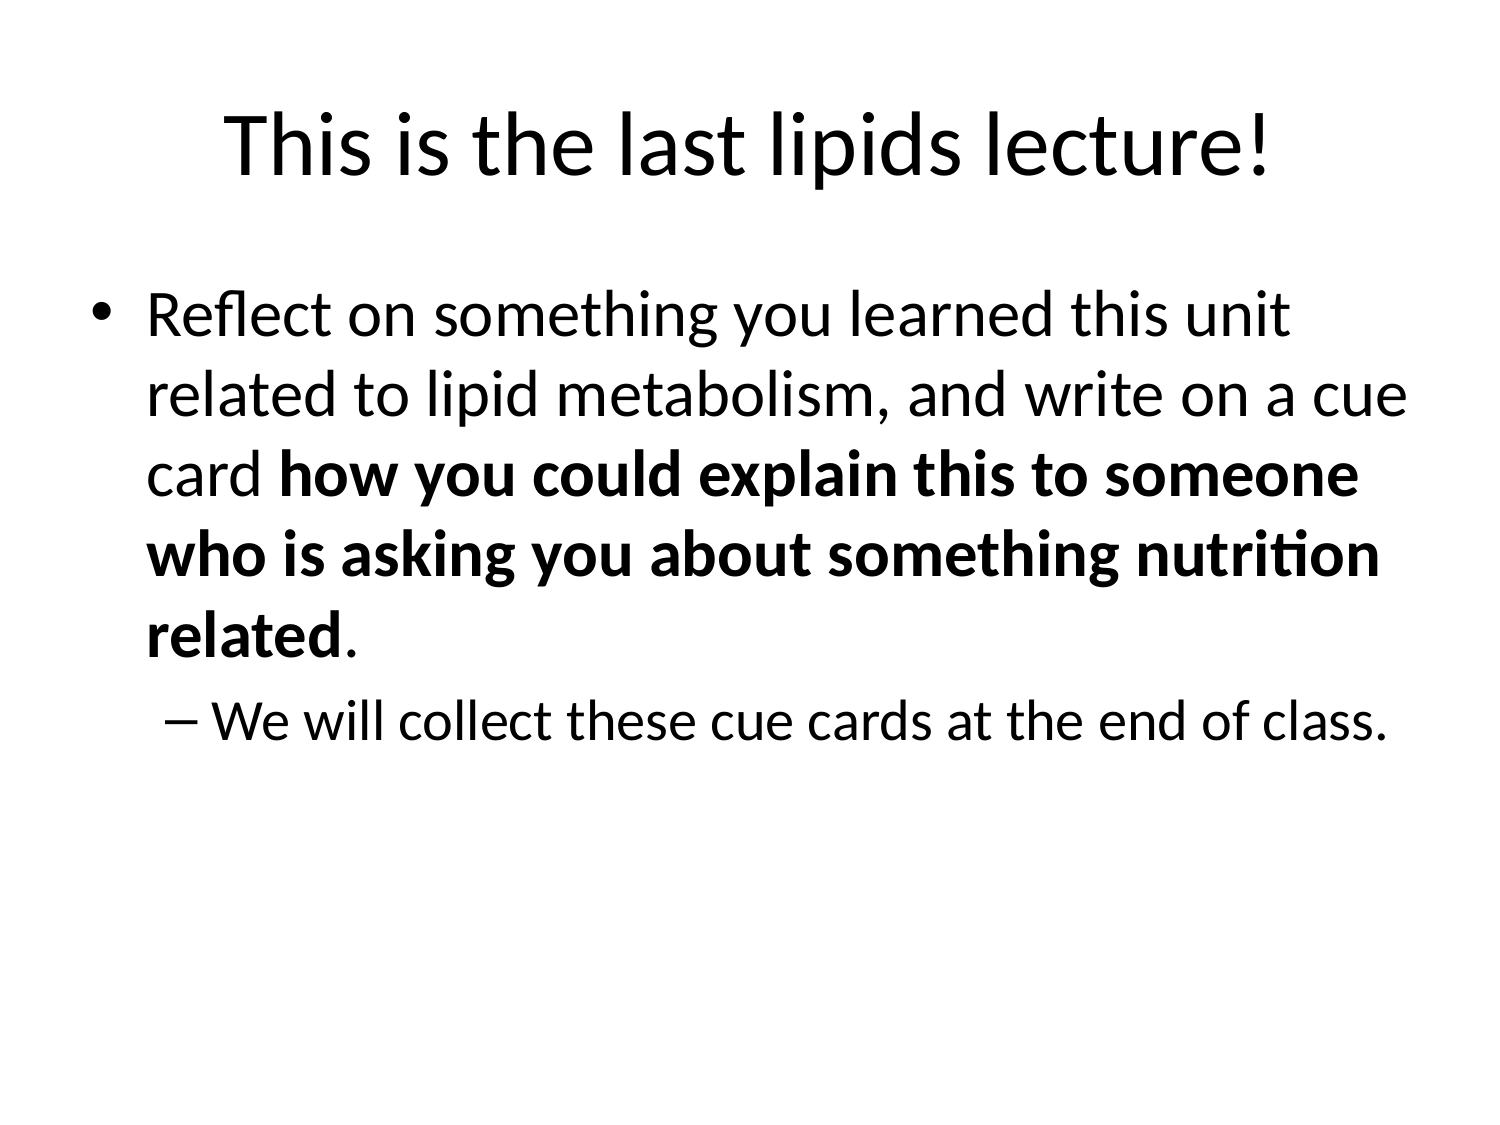

# This is the last lipids lecture!
Reflect on something you learned this unit related to lipid metabolism, and write on a cue card how you could explain this to someone who is asking you about something nutrition related.
We will collect these cue cards at the end of class.